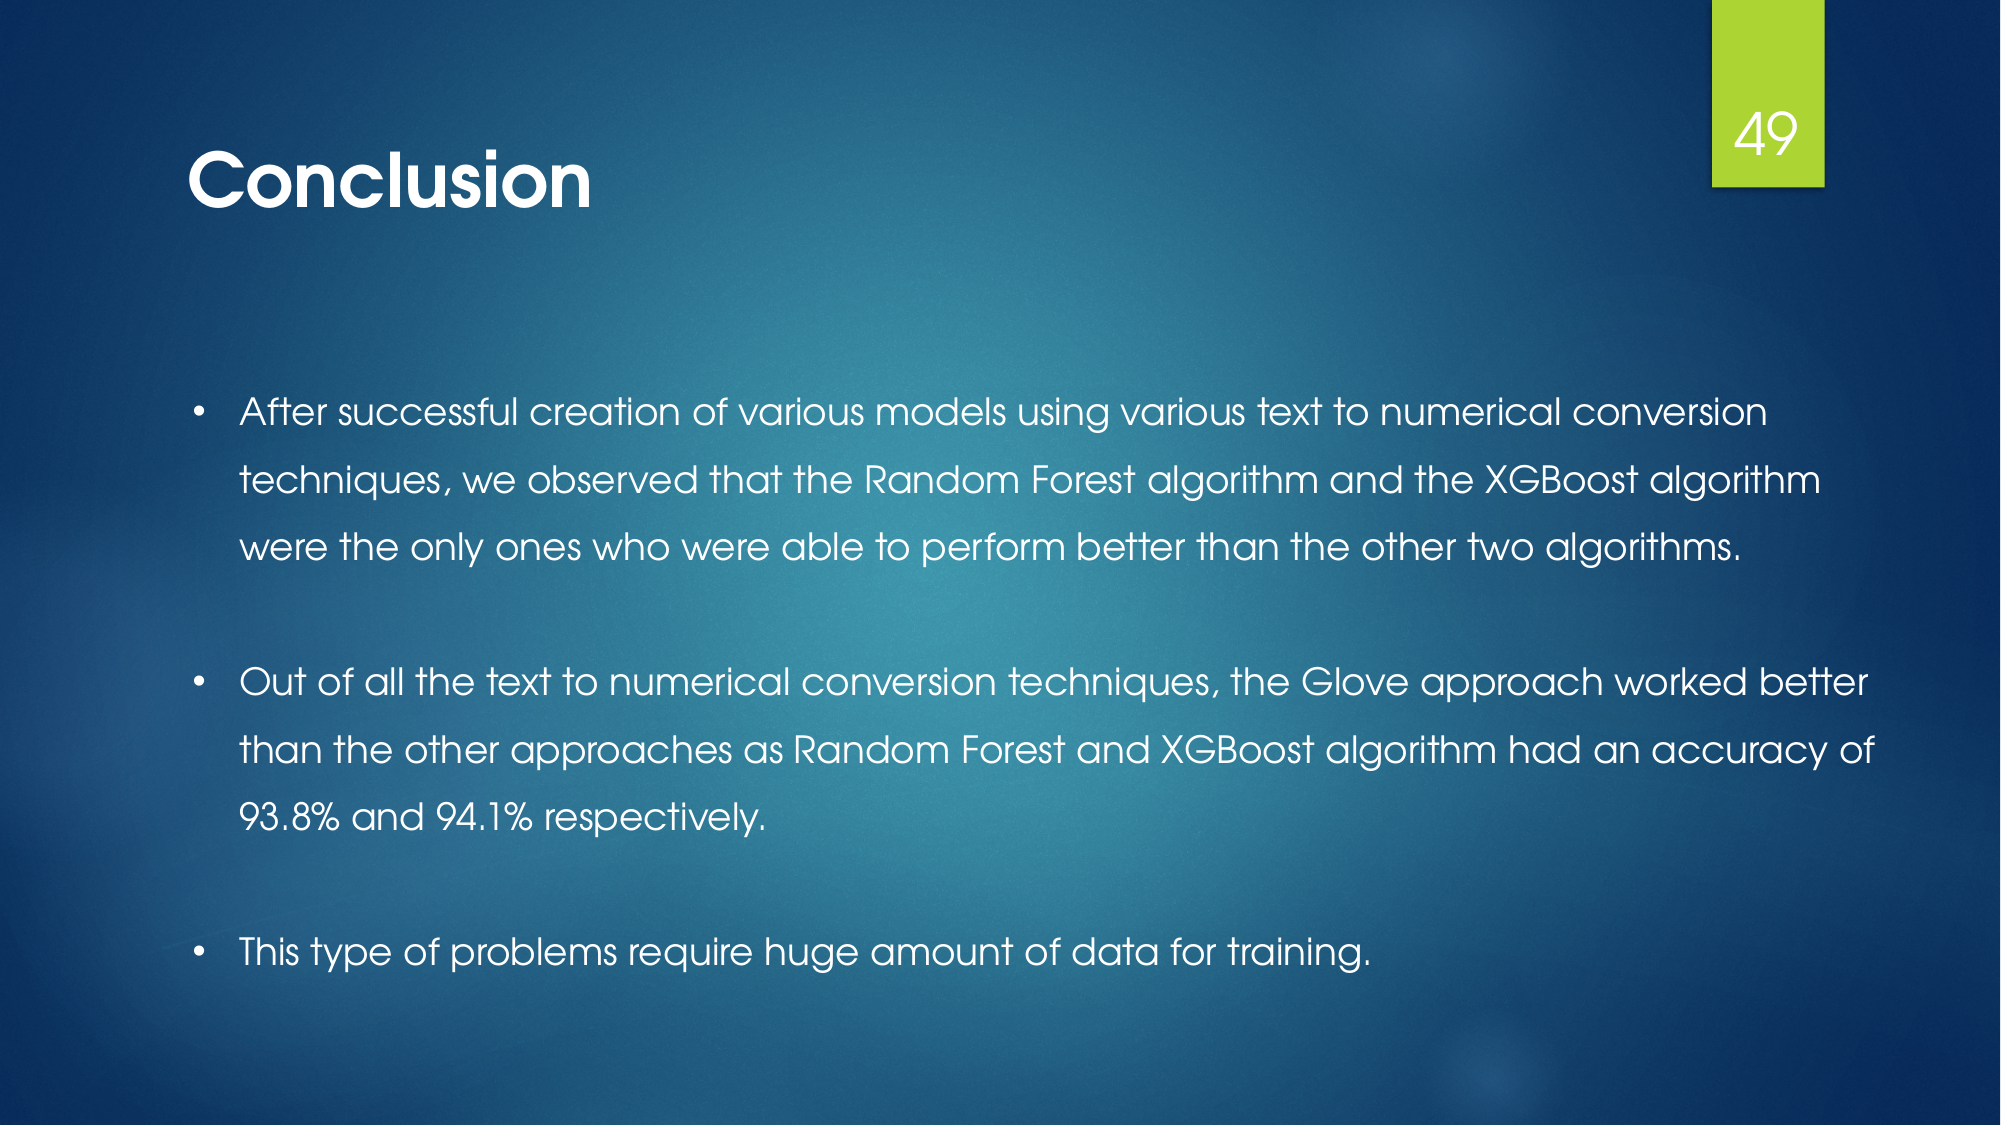

49
Conclusion
After successful creation of various models using various text to numerical conversion techniques, we observed that the Random Forest algorithm and the XGBoost algorithm were the only ones who were able to perform better than the other two algorithms.

Out of all the text to numerical conversion techniques, the Glove approach worked better than the other approaches as Random Forest and XGBoost algorithm had an accuracy of 93.8% and 94.1% respectively.

This type of problems require huge amount of data for training.